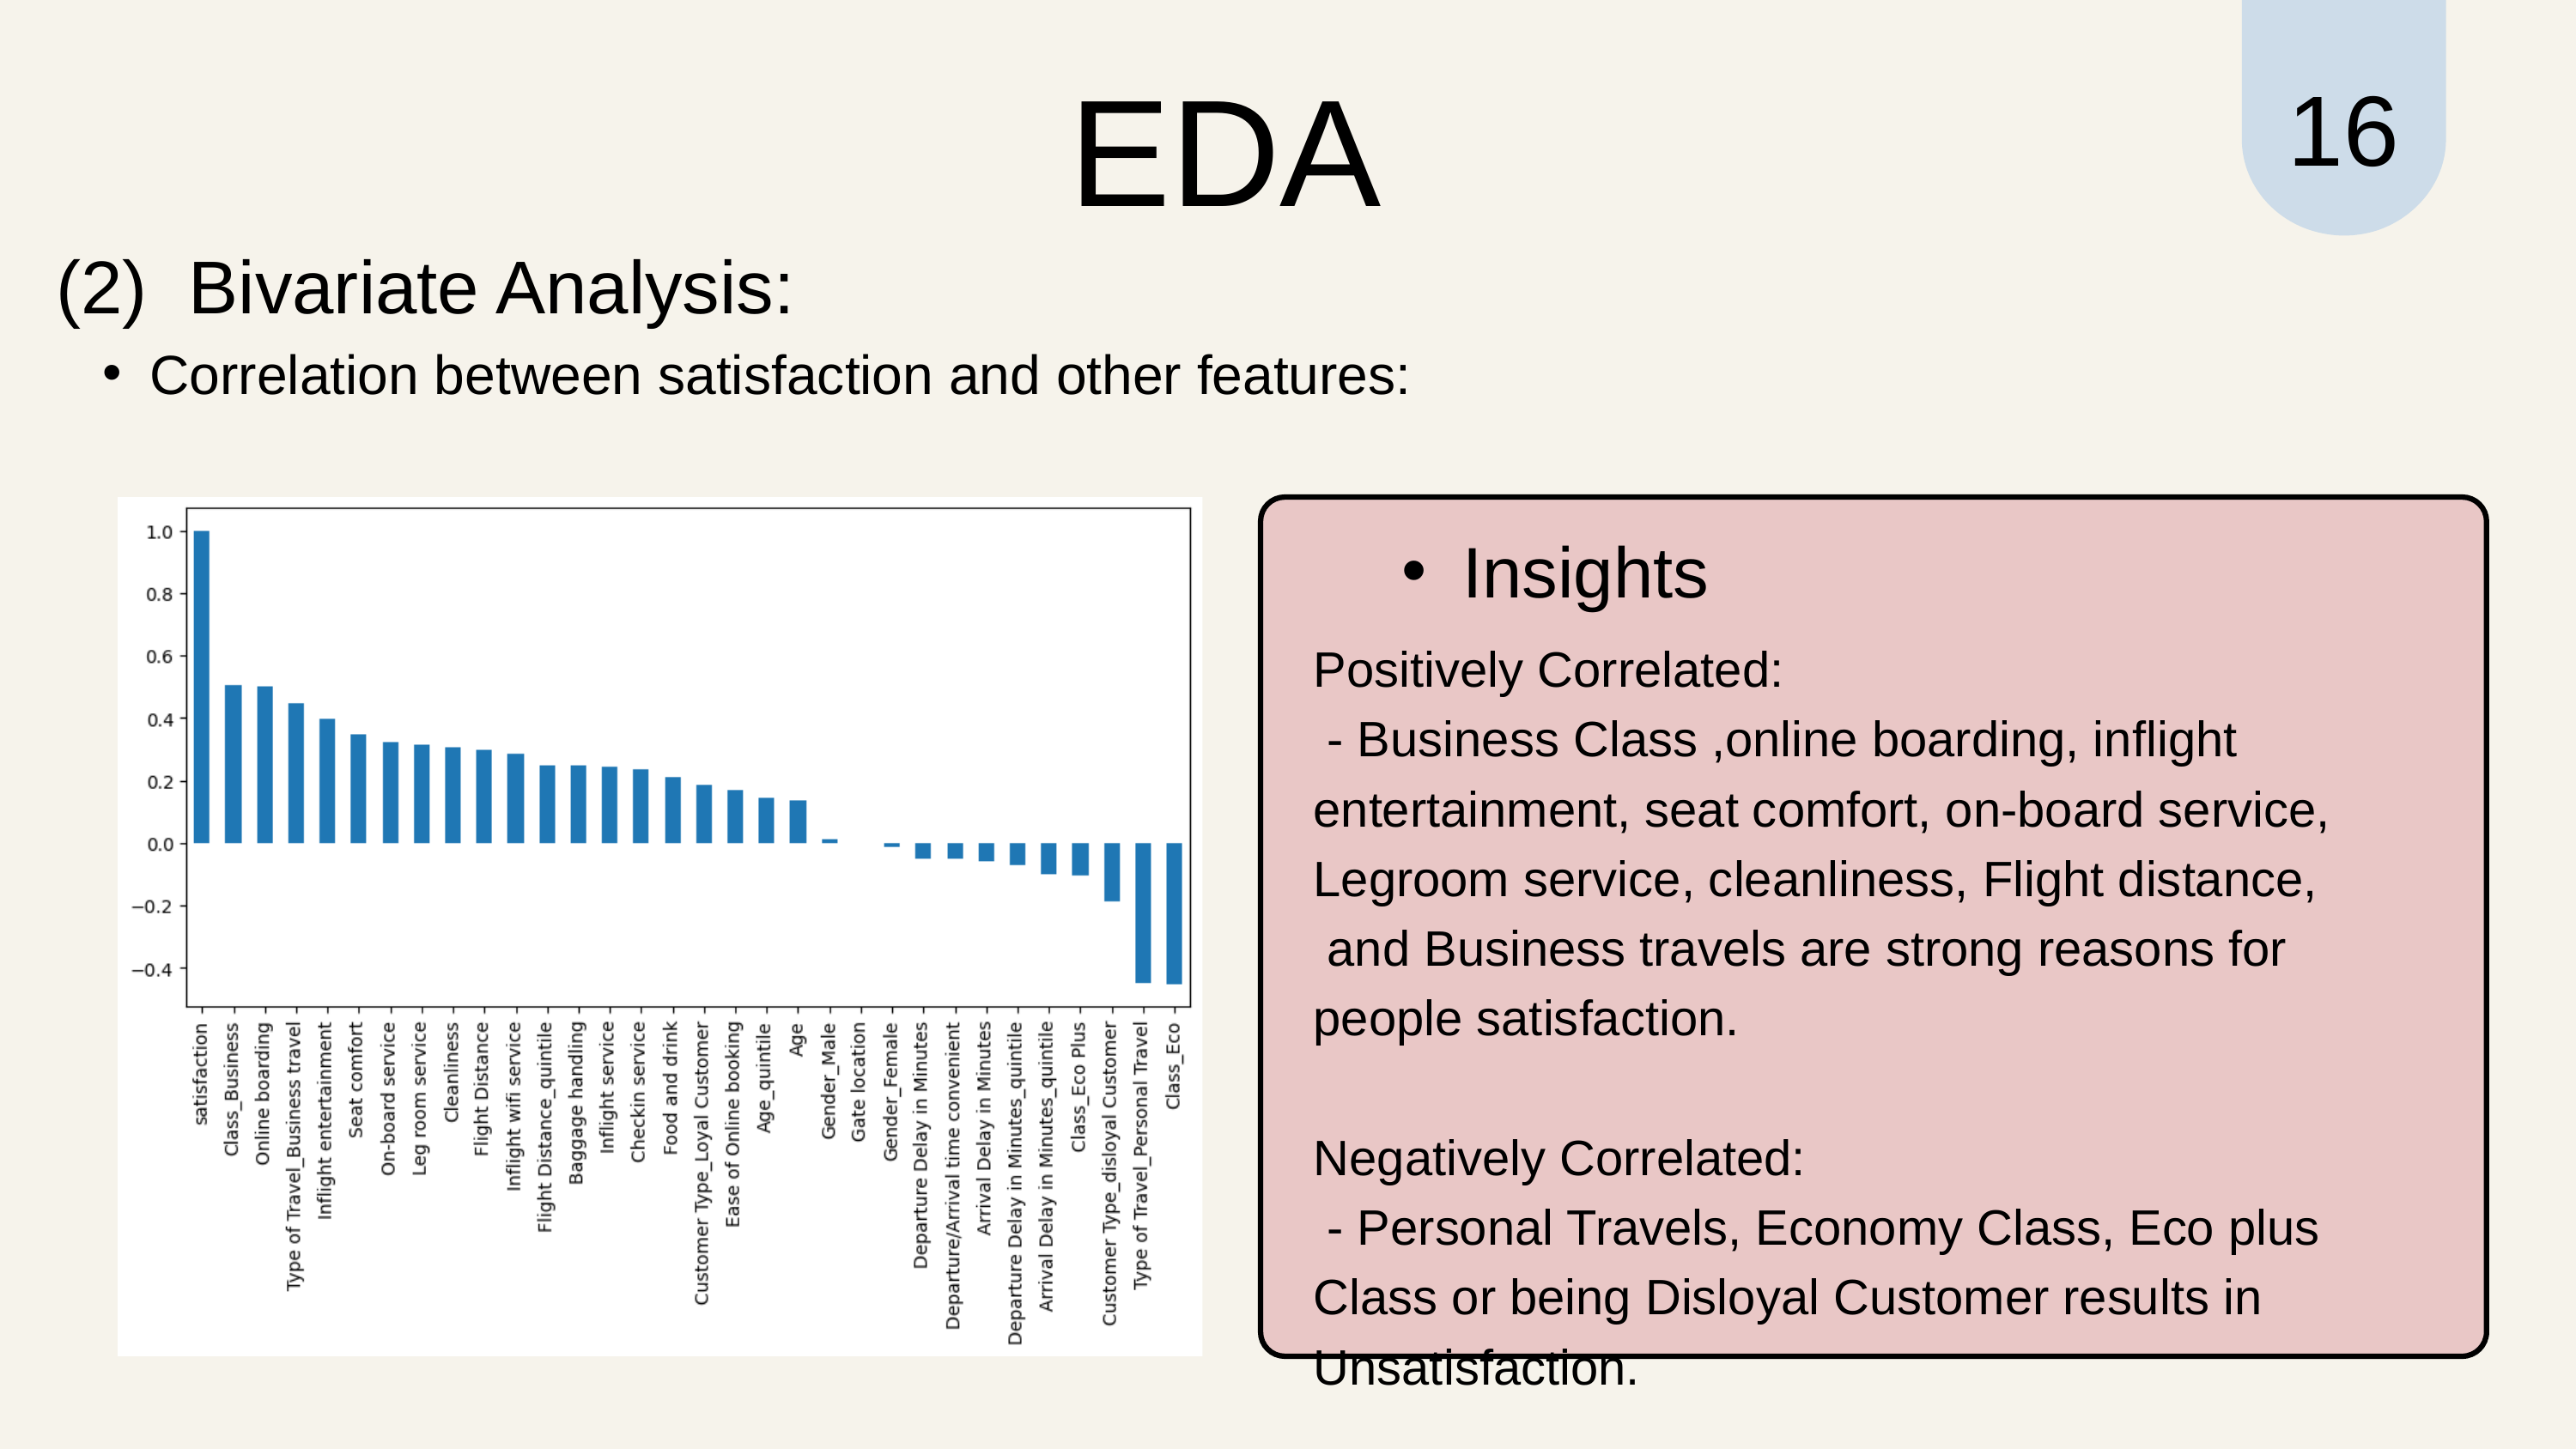

16
EDA
(2)  Bivariate Analysis:
Correlation between satisfaction and other features:

Insights
Positively Correlated:
 - Business Class ,online boarding, inflight entertainment, seat comfort, on-board service, Legroom service, cleanliness, Flight distance,
 and Business travels are strong reasons for people satisfaction.

Negatively Correlated:
 - Personal Travels, Economy Class, Eco plus Class or being Disloyal Customer results in Unsatisfaction.